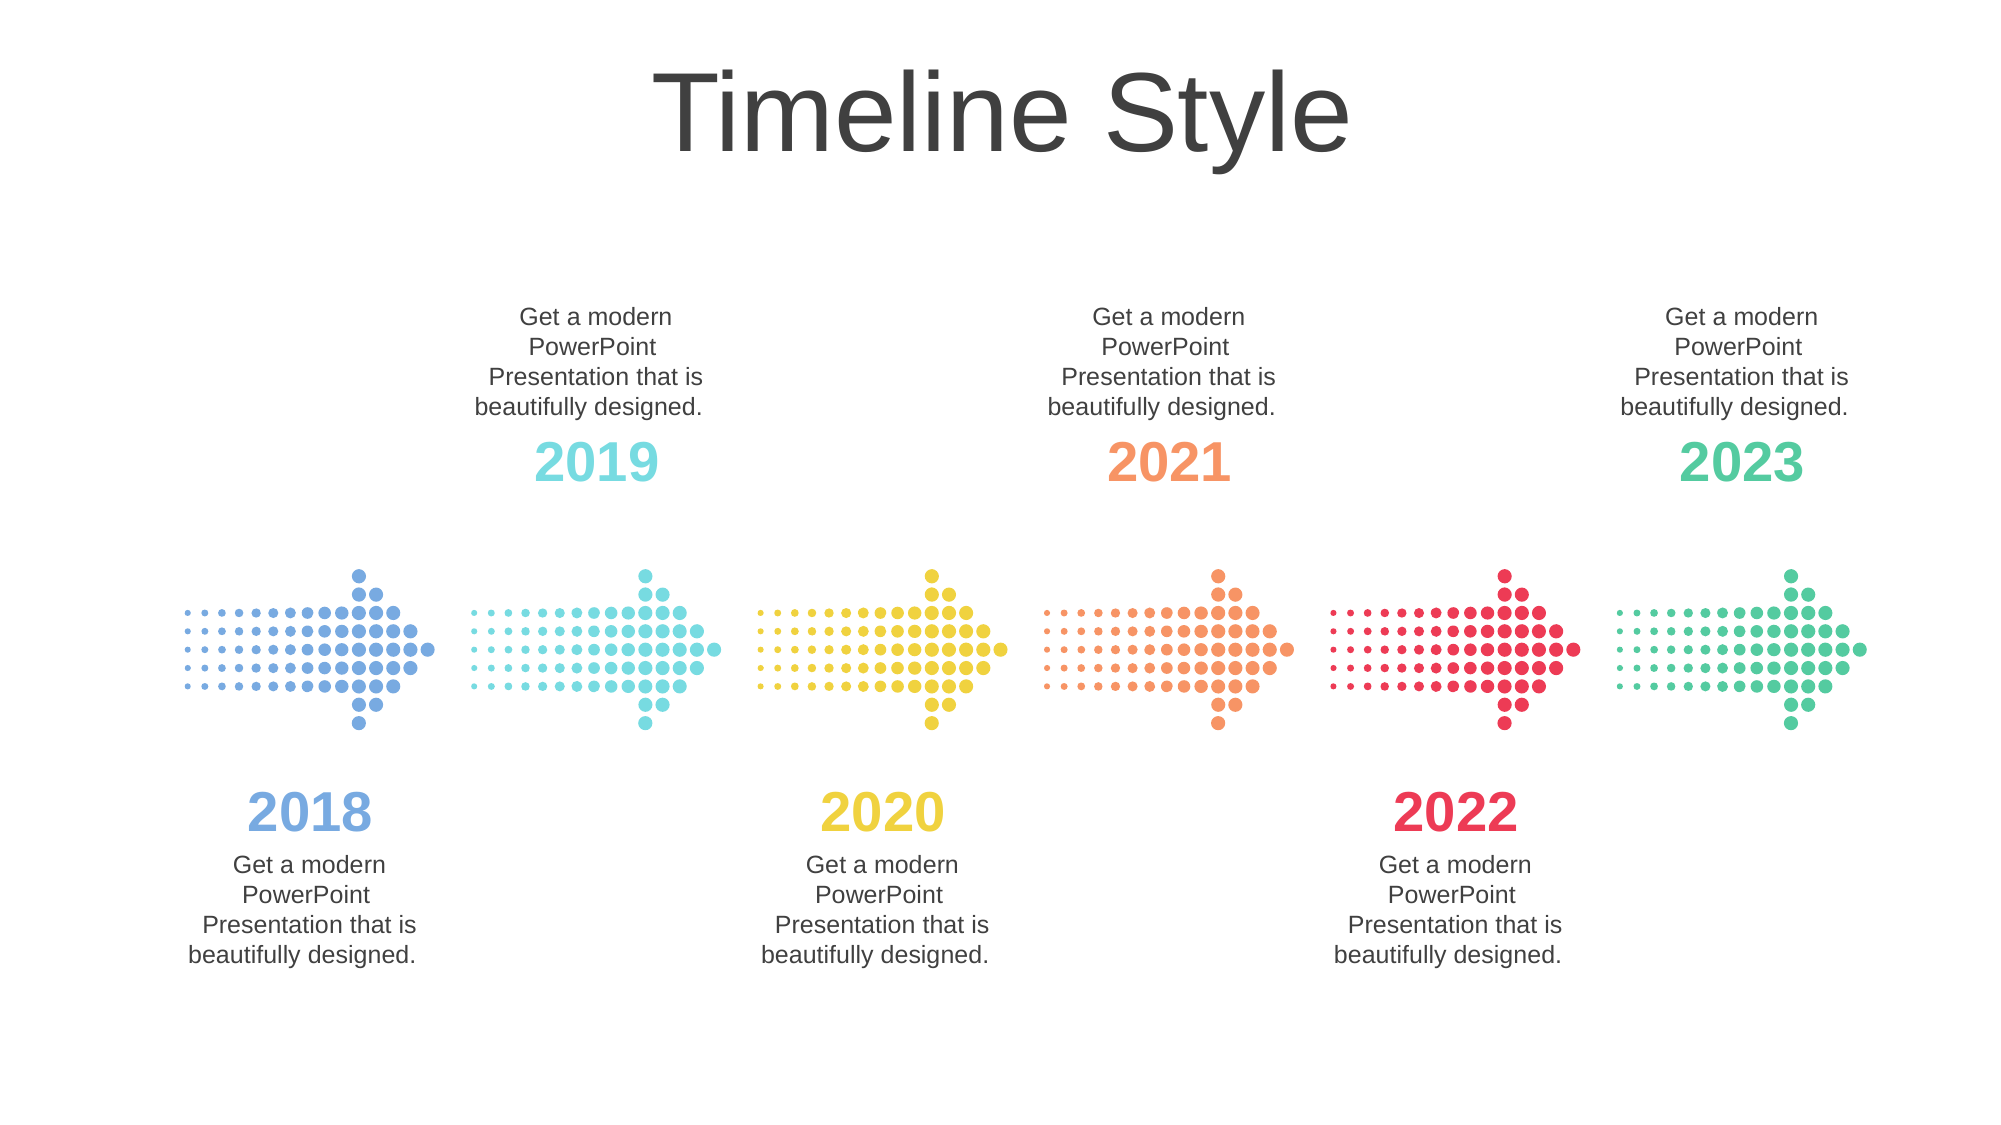

Timeline Style
Get a modern PowerPoint  Presentation that is beautifully designed.
2019
Get a modern PowerPoint  Presentation that is beautifully designed.
2021
Get a modern PowerPoint  Presentation that is beautifully designed.
2023

2018
Get a modern PowerPoint  Presentation that is beautifully designed.
2020
Get a modern PowerPoint  Presentation that is beautifully designed.
2022
Get a modern PowerPoint  Presentation that is beautifully designed.